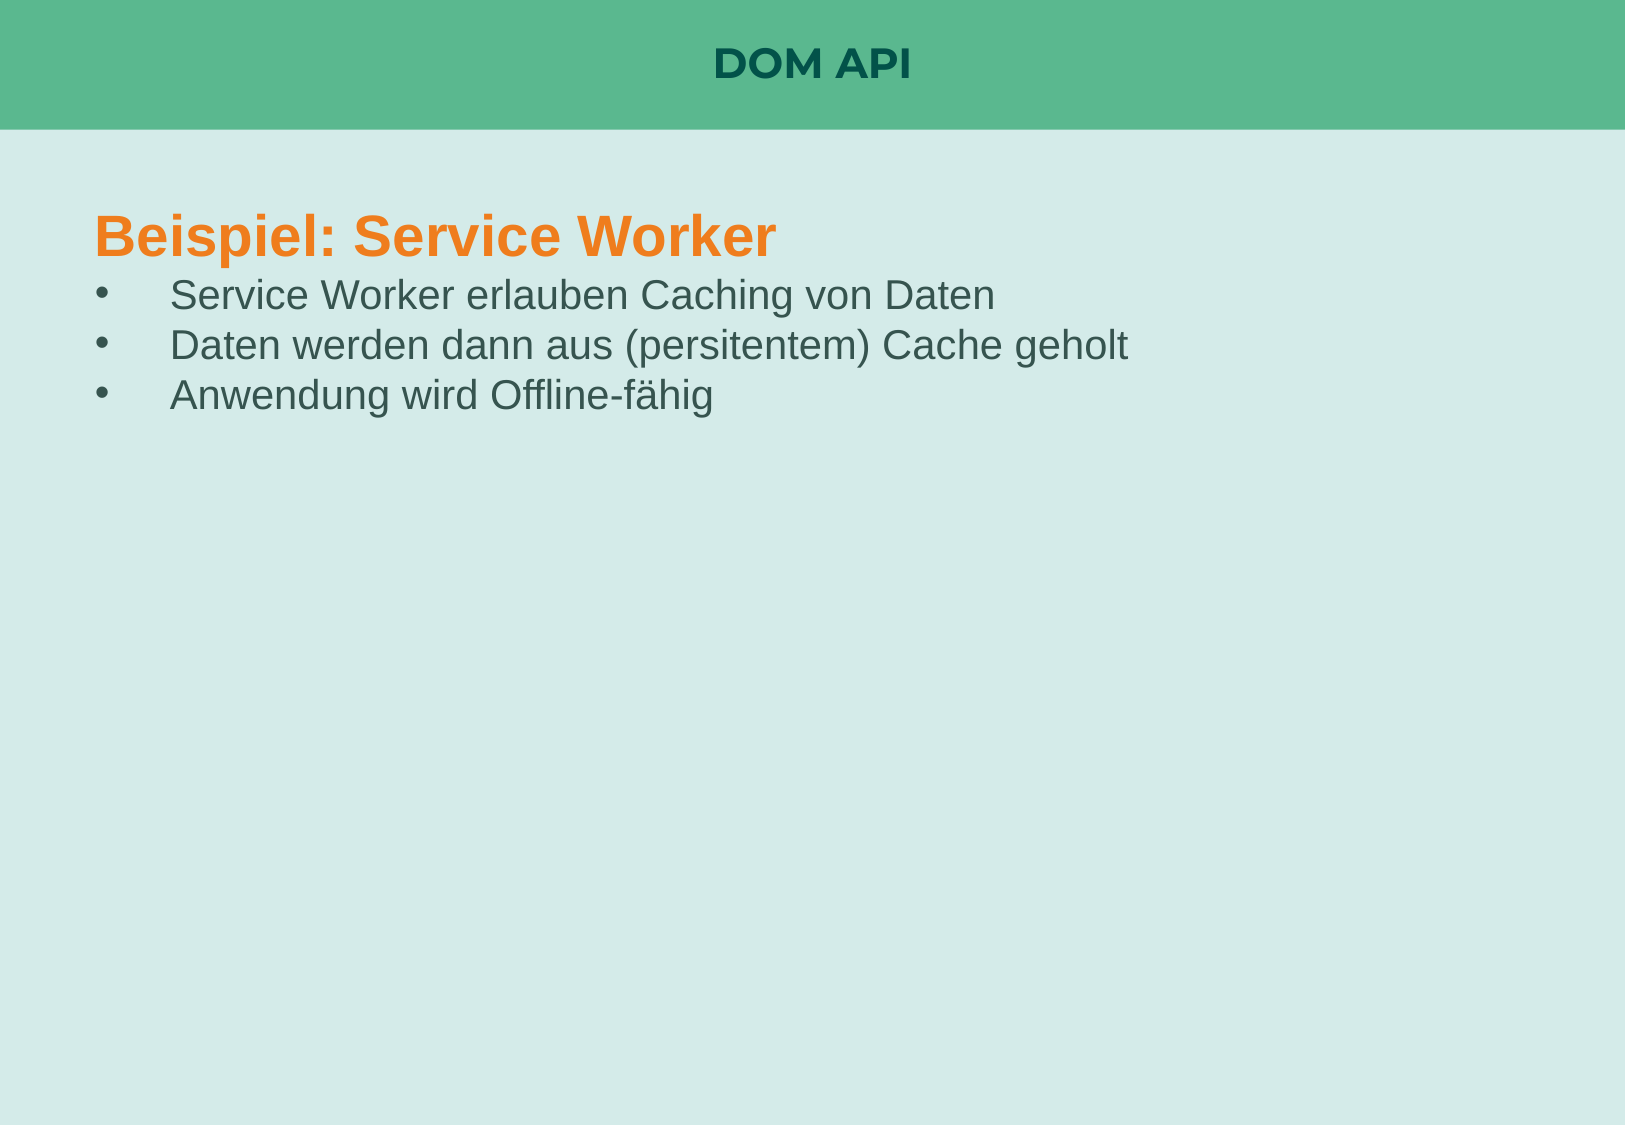

# DOM API
Beispiel: Service Worker
Service Worker erlauben Caching von Daten
Daten werden dann aus (persitentem) Cache geholt
Anwendung wird Offline-fähig